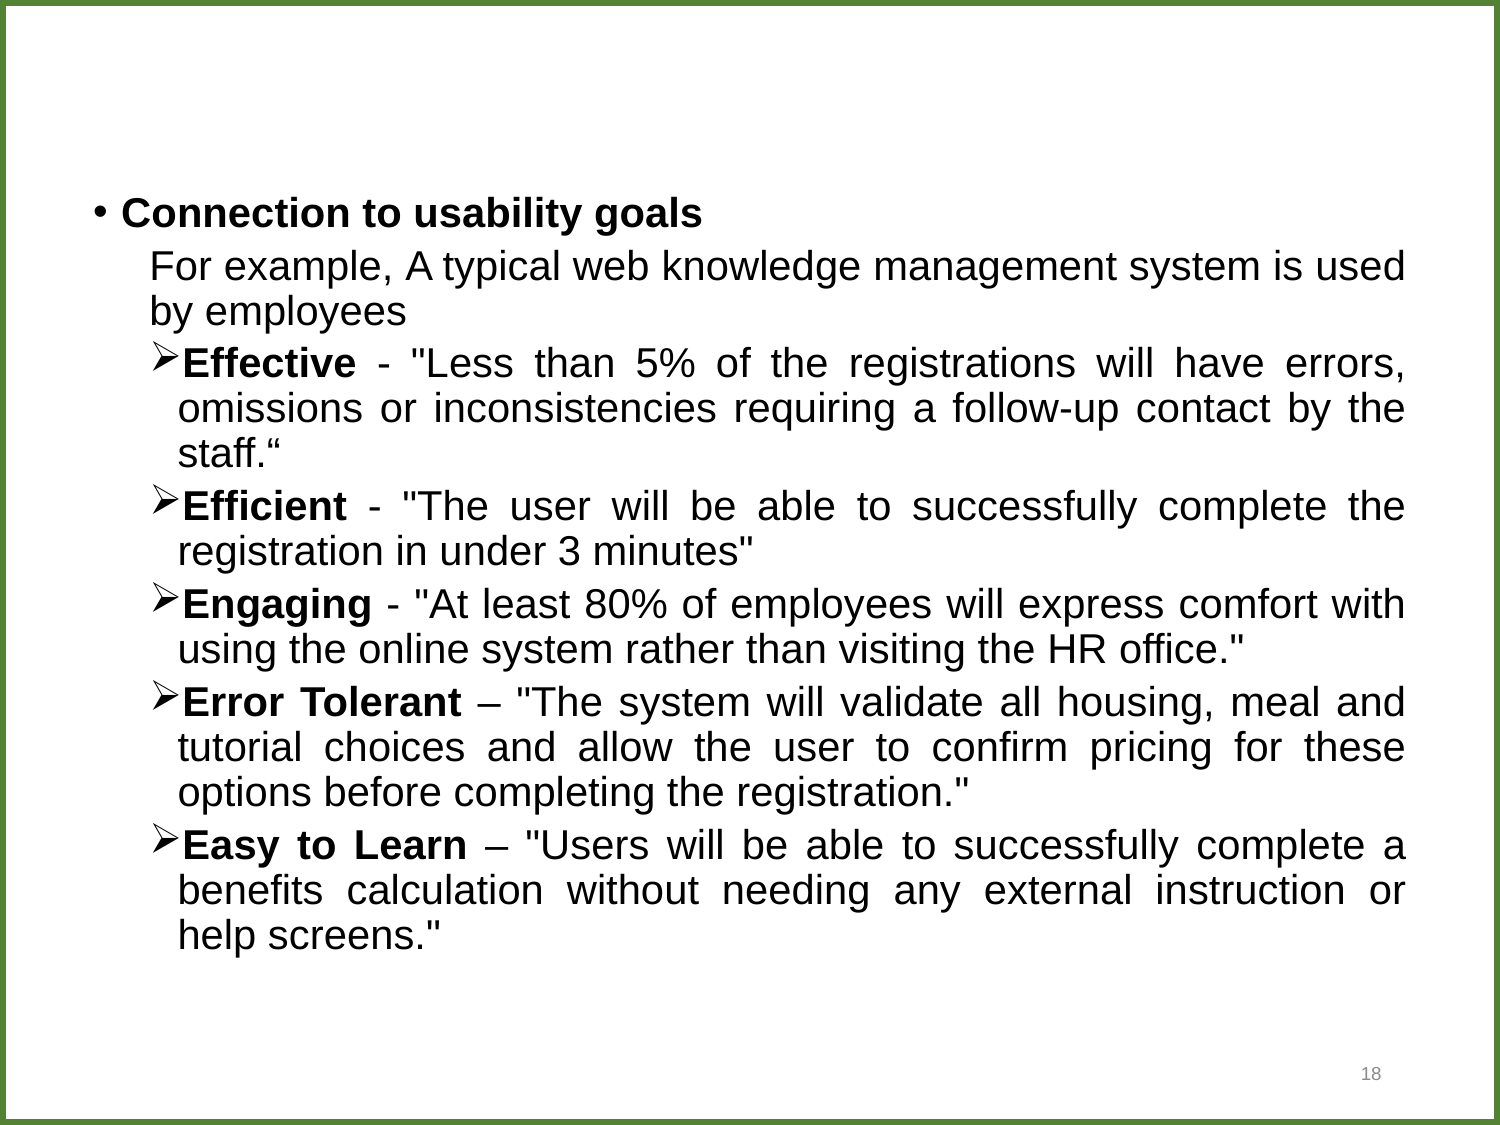

#
Connection to usability goals
For example, A typical web knowledge management system is used by employees
Effective - "Less than 5% of the registrations will have errors, omissions or inconsistencies requiring a follow-up contact by the staff.“
Efficient - "The user will be able to successfully complete the registration in under 3 minutes"
Engaging - "At least 80% of employees will express comfort with using the online system rather than visiting the HR office."
Error Tolerant – "The system will validate all housing, meal and tutorial choices and allow the user to confirm pricing for these options before completing the registration."
Easy to Learn – "Users will be able to successfully complete a benefits calculation without needing any external instruction or help screens."

18